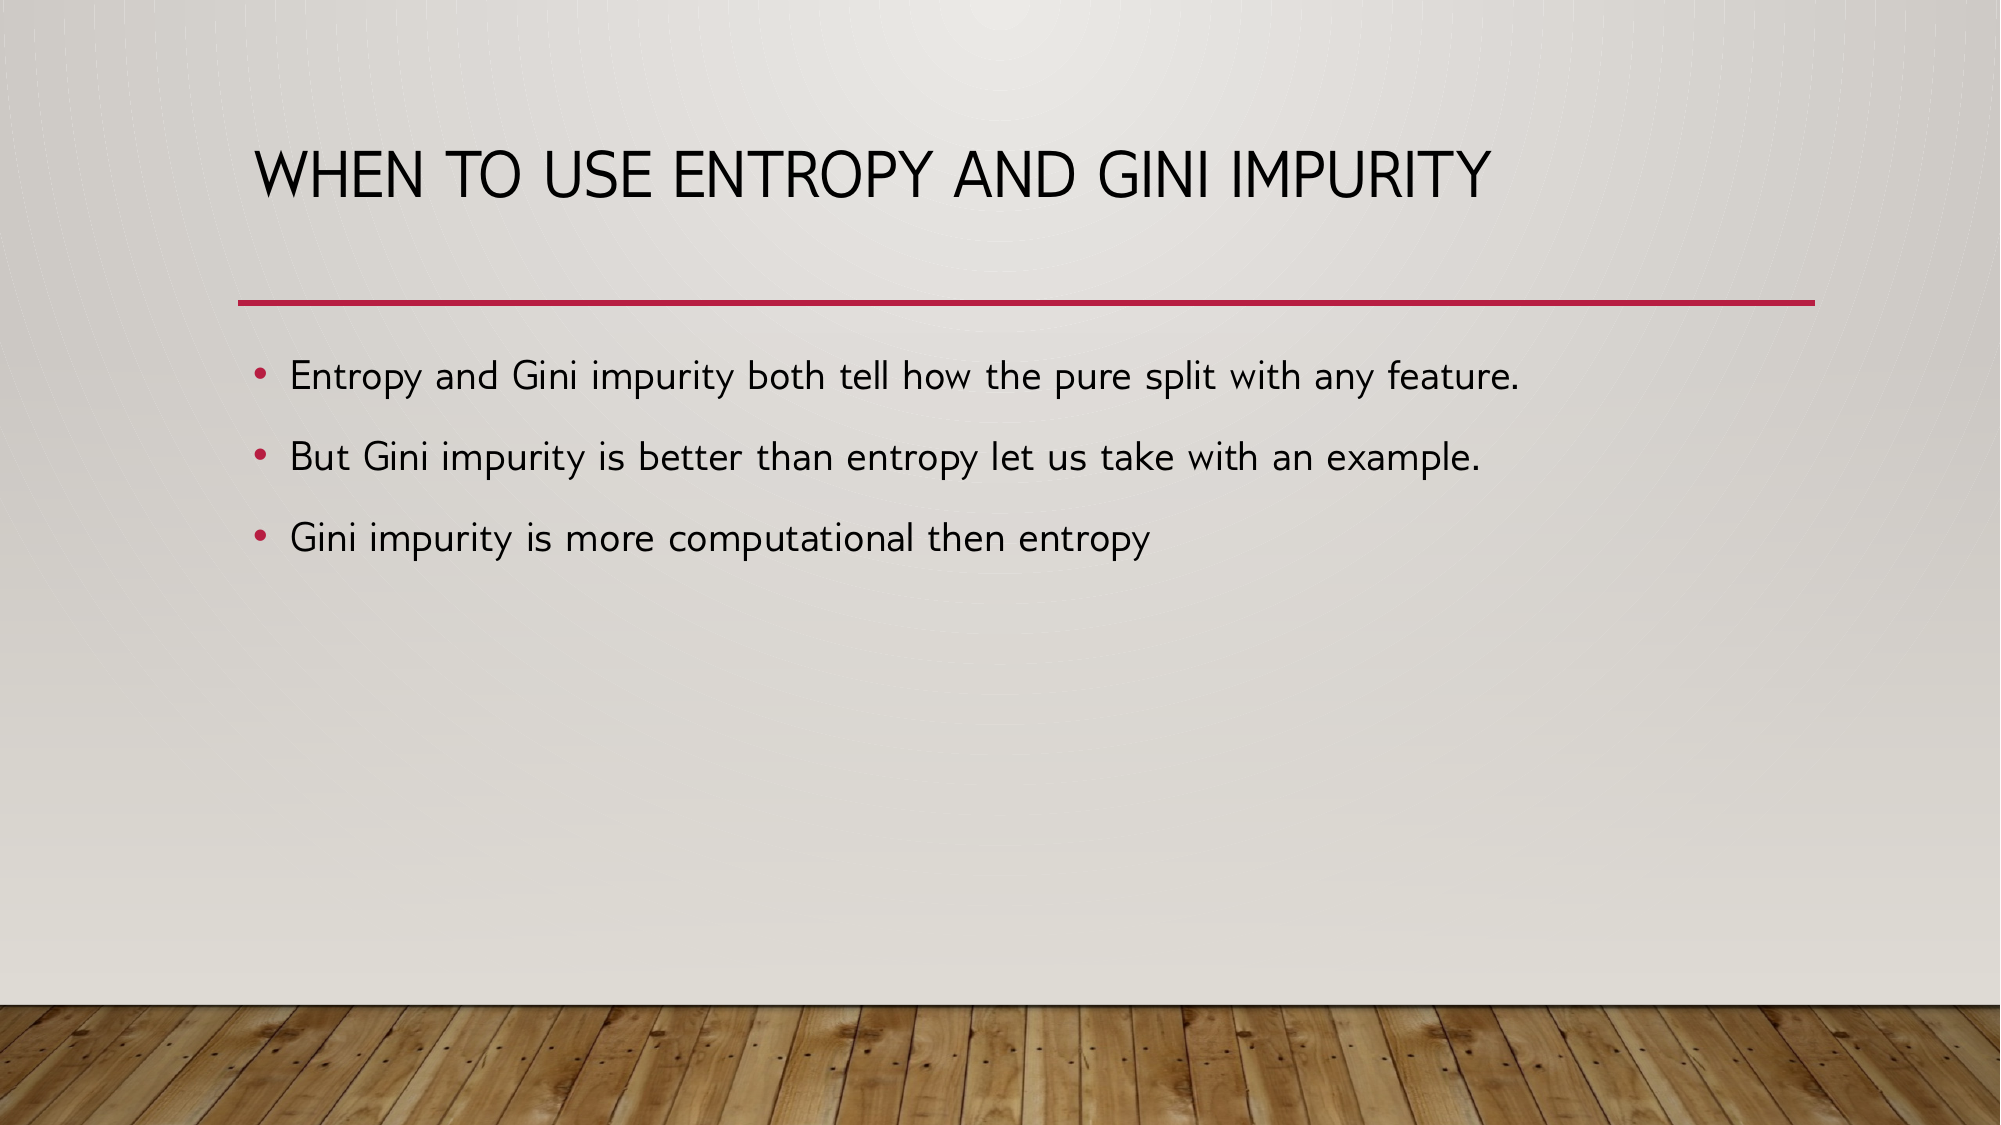

# When to use entropy and Gini impurity
Entropy and Gini impurity both tell how the pure split with any feature.
But Gini impurity is better than entropy let us take with an example.
Gini impurity is more computational then entropy